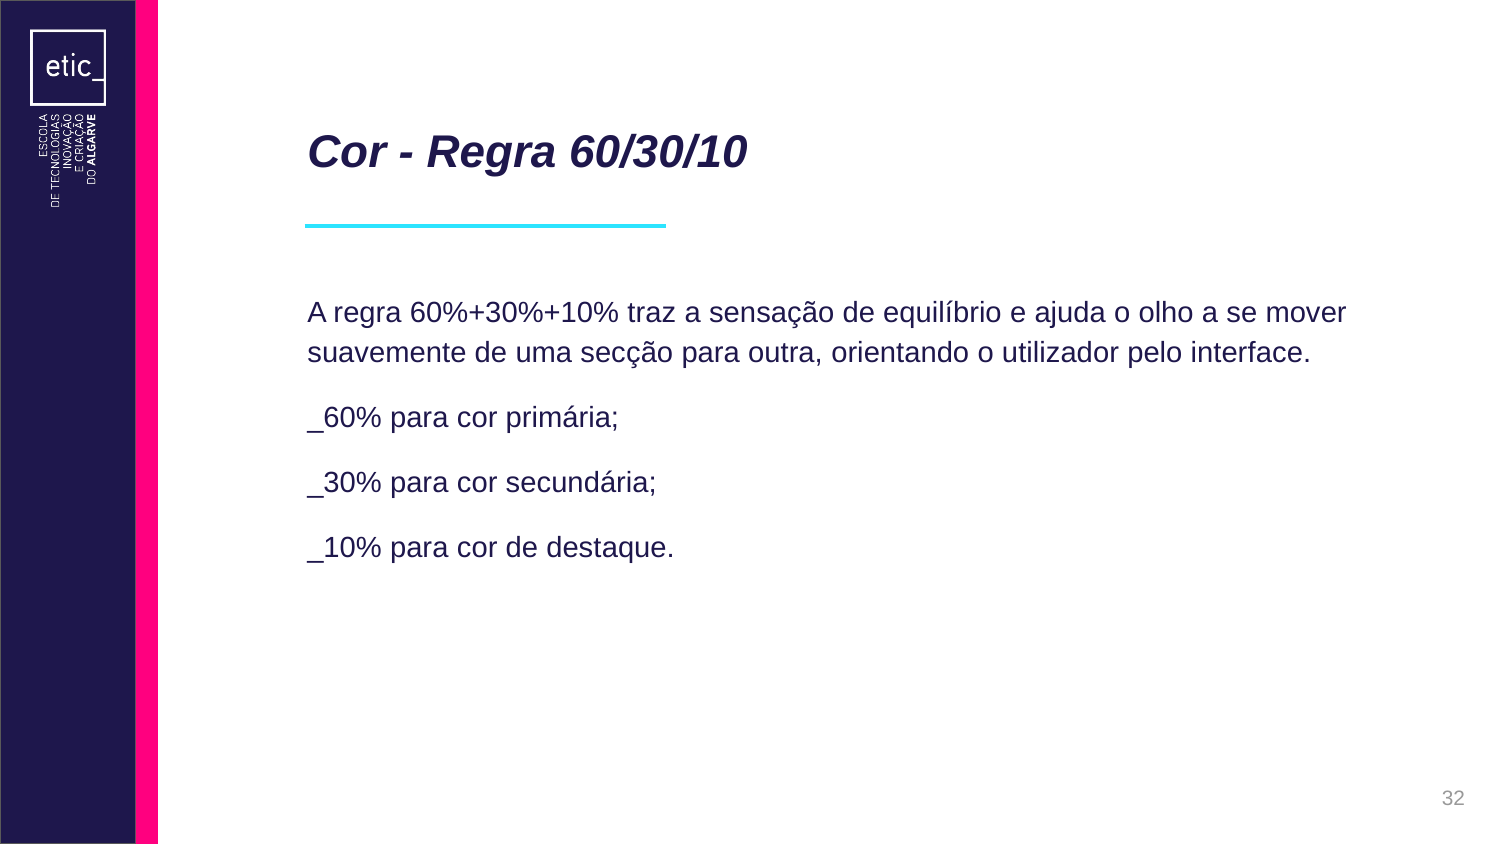

# Cor - Regra 60/30/10
A regra 60%+30%+10% traz a sensação de equilíbrio e ajuda o olho a se mover suavemente de uma secção para outra, orientando o utilizador pelo interface.
_60% para cor primária;
_30% para cor secundária;
_10% para cor de destaque.

32